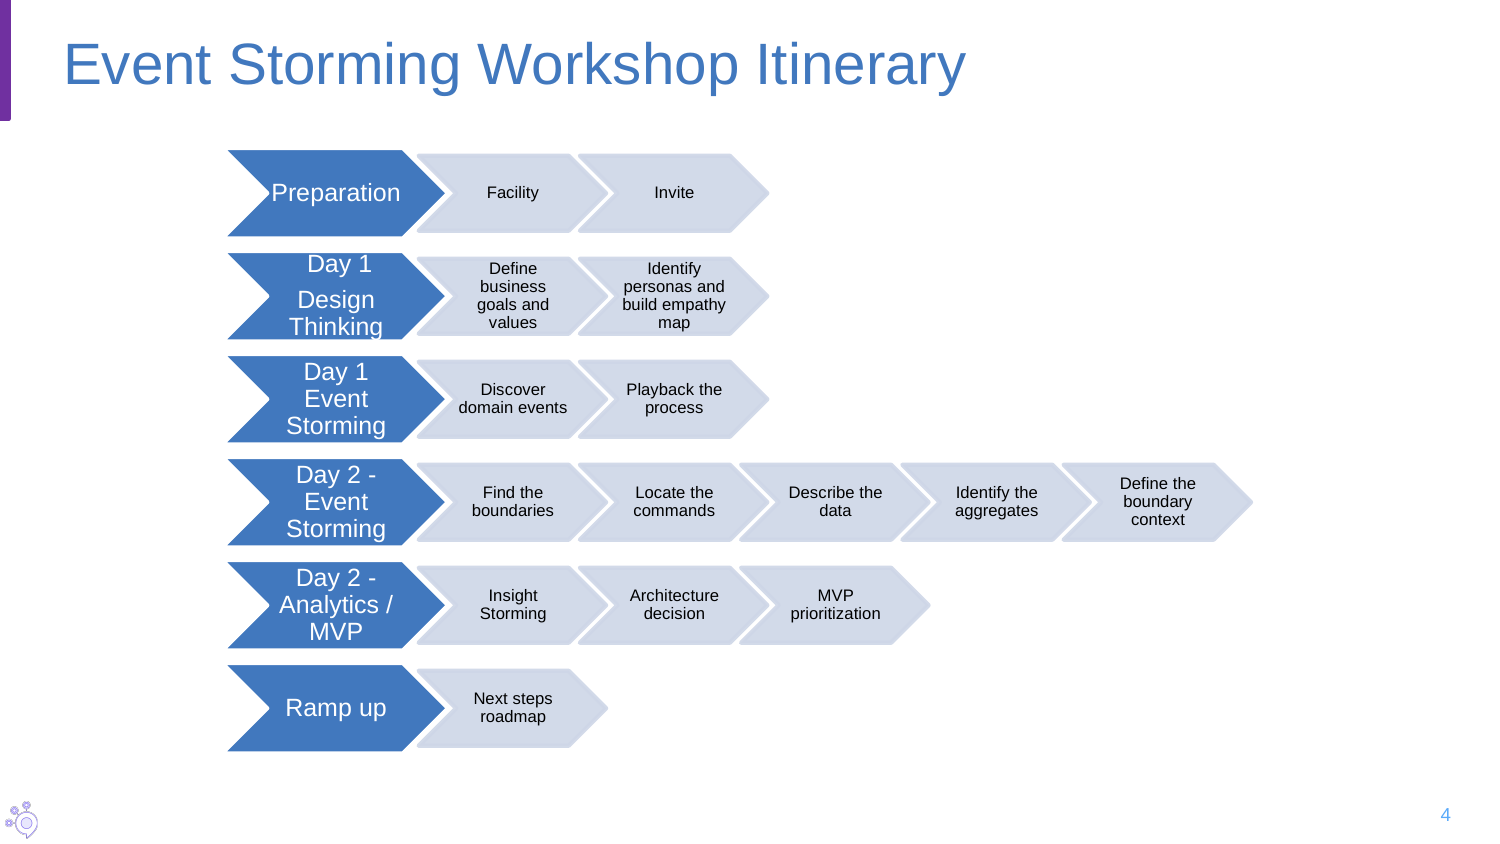

# Event Storming Workshop Itinerary
Preparation
Facility
Invite
 Day 1
Design Thinking
Define business goals and values
Identify personas and build empathy map
Day 1 Event Storming
Discover domain events
Playback the process
Day 2 - Event Storming
Find the boundaries
Locate the commands
Describe the data
Identify the aggregates
Define the boundary context
Day 2 - Analytics / MVP
Insight Storming
Architecture decision
MVP prioritization
Ramp up
Next steps roadmap
4